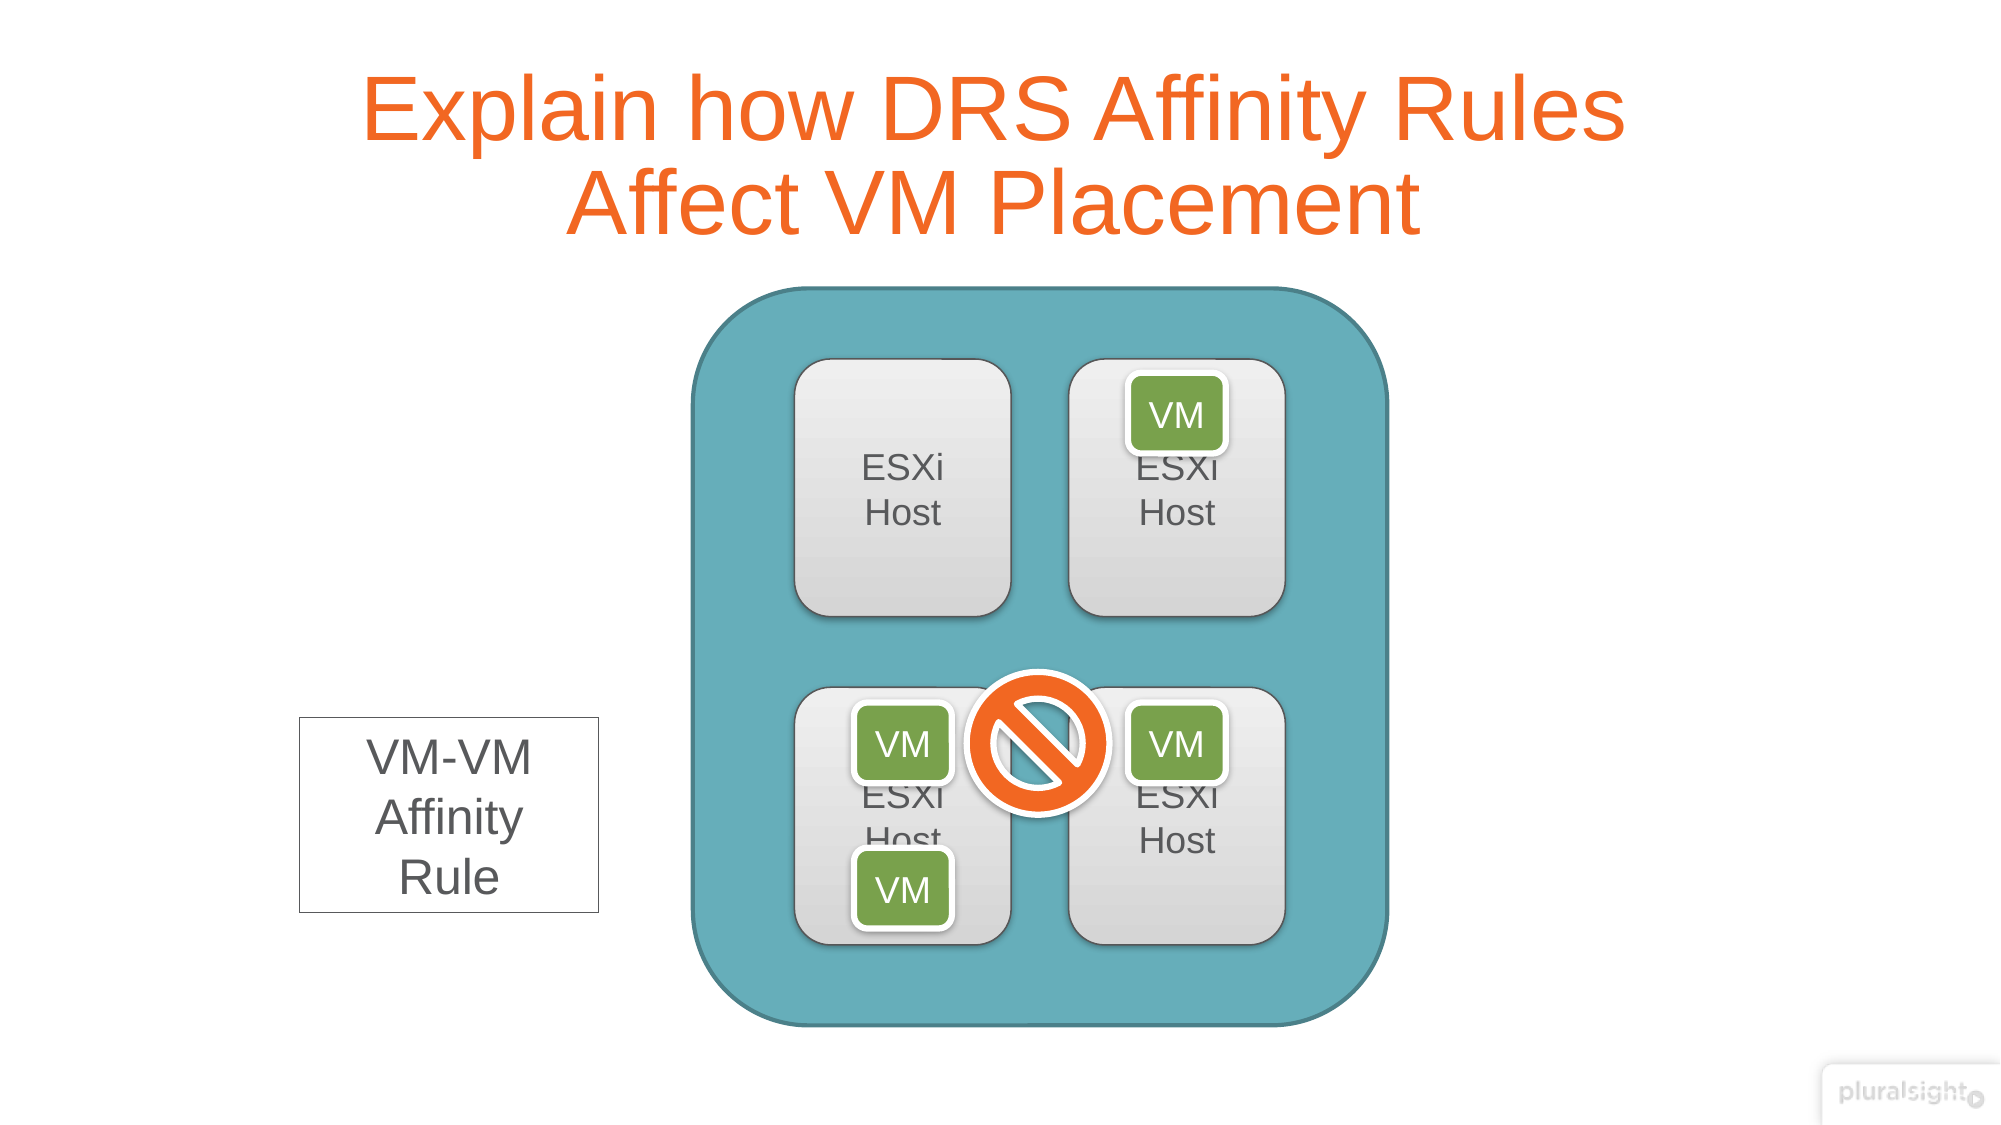

# Explain how DRS Affinity Rules Affect VM Placement

ESXi Host
ESXi Host
VM

ESXi Host
ESXi Host
VM
VM
VM-VM
Affinity
Rule
VM